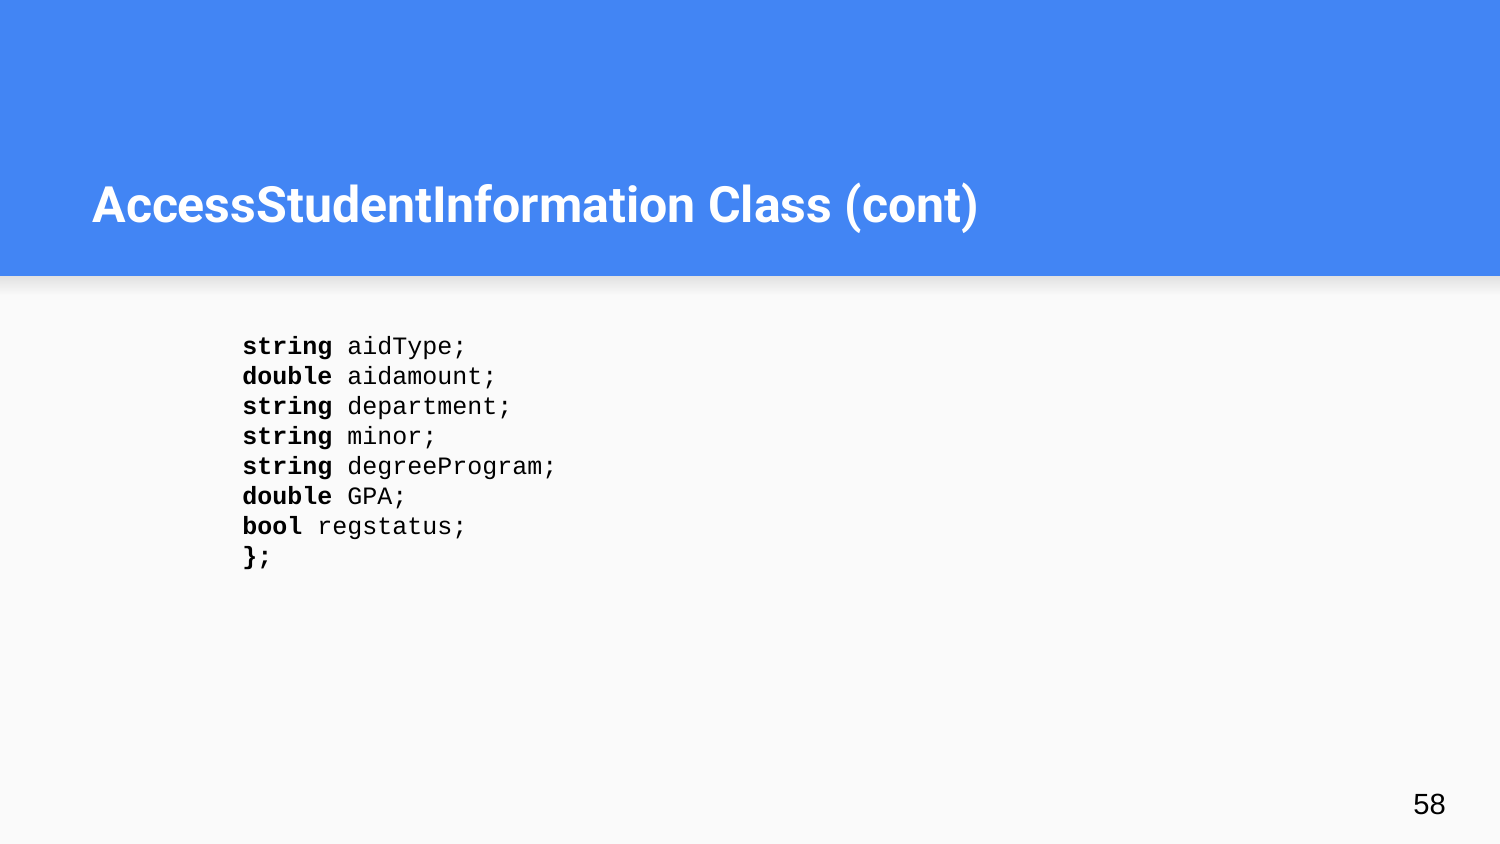

# AccessStudentInformation Class (cont)
string aidType;
double aidamount;
string department;
string minor;
string degreeProgram;
double GPA;
bool regstatus;
};

58